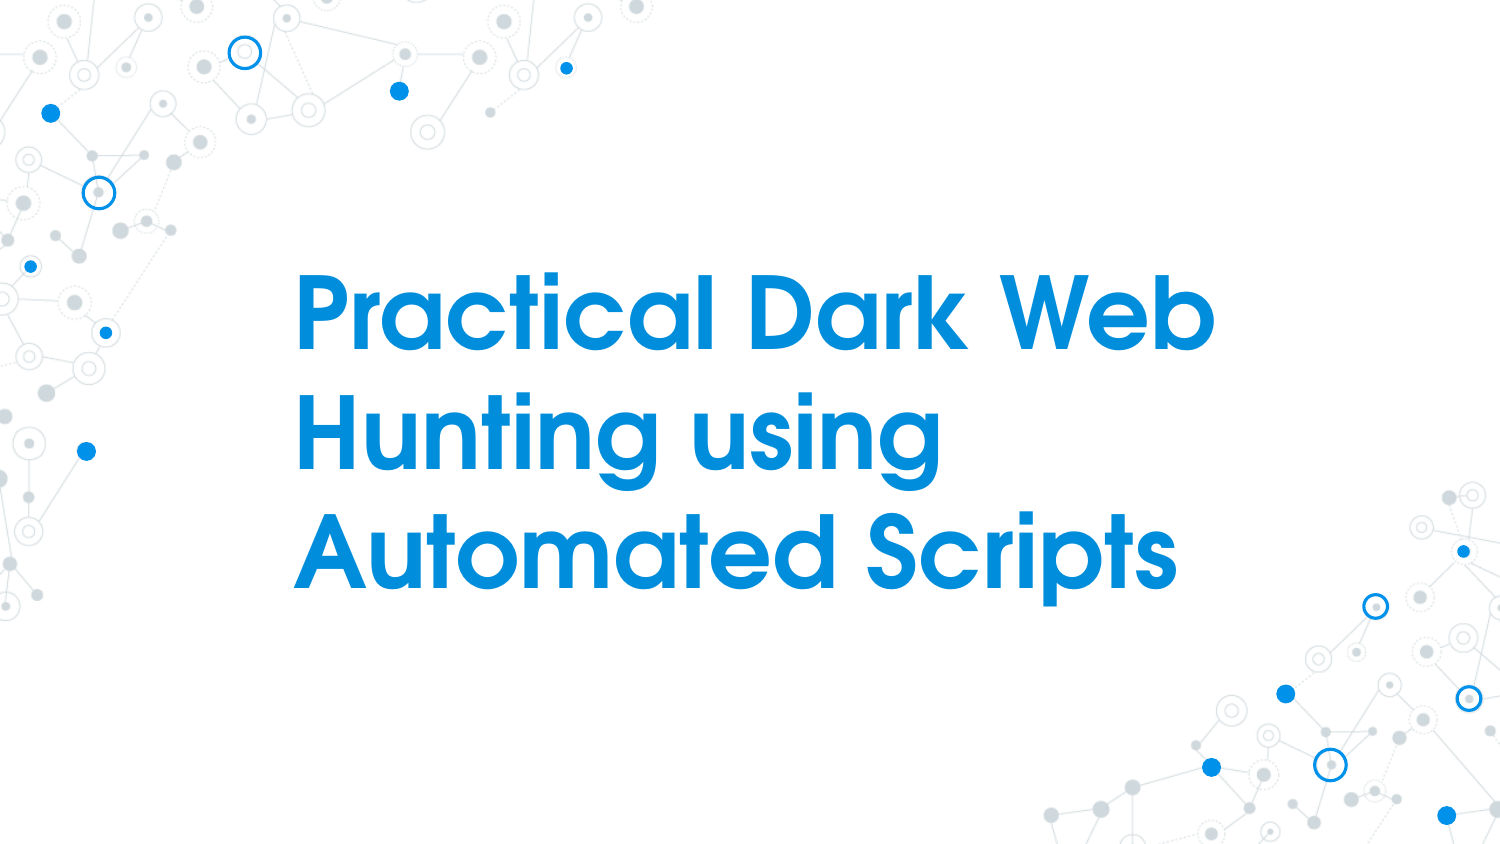

# Practical Dark Web Hunting using Automated Scripts